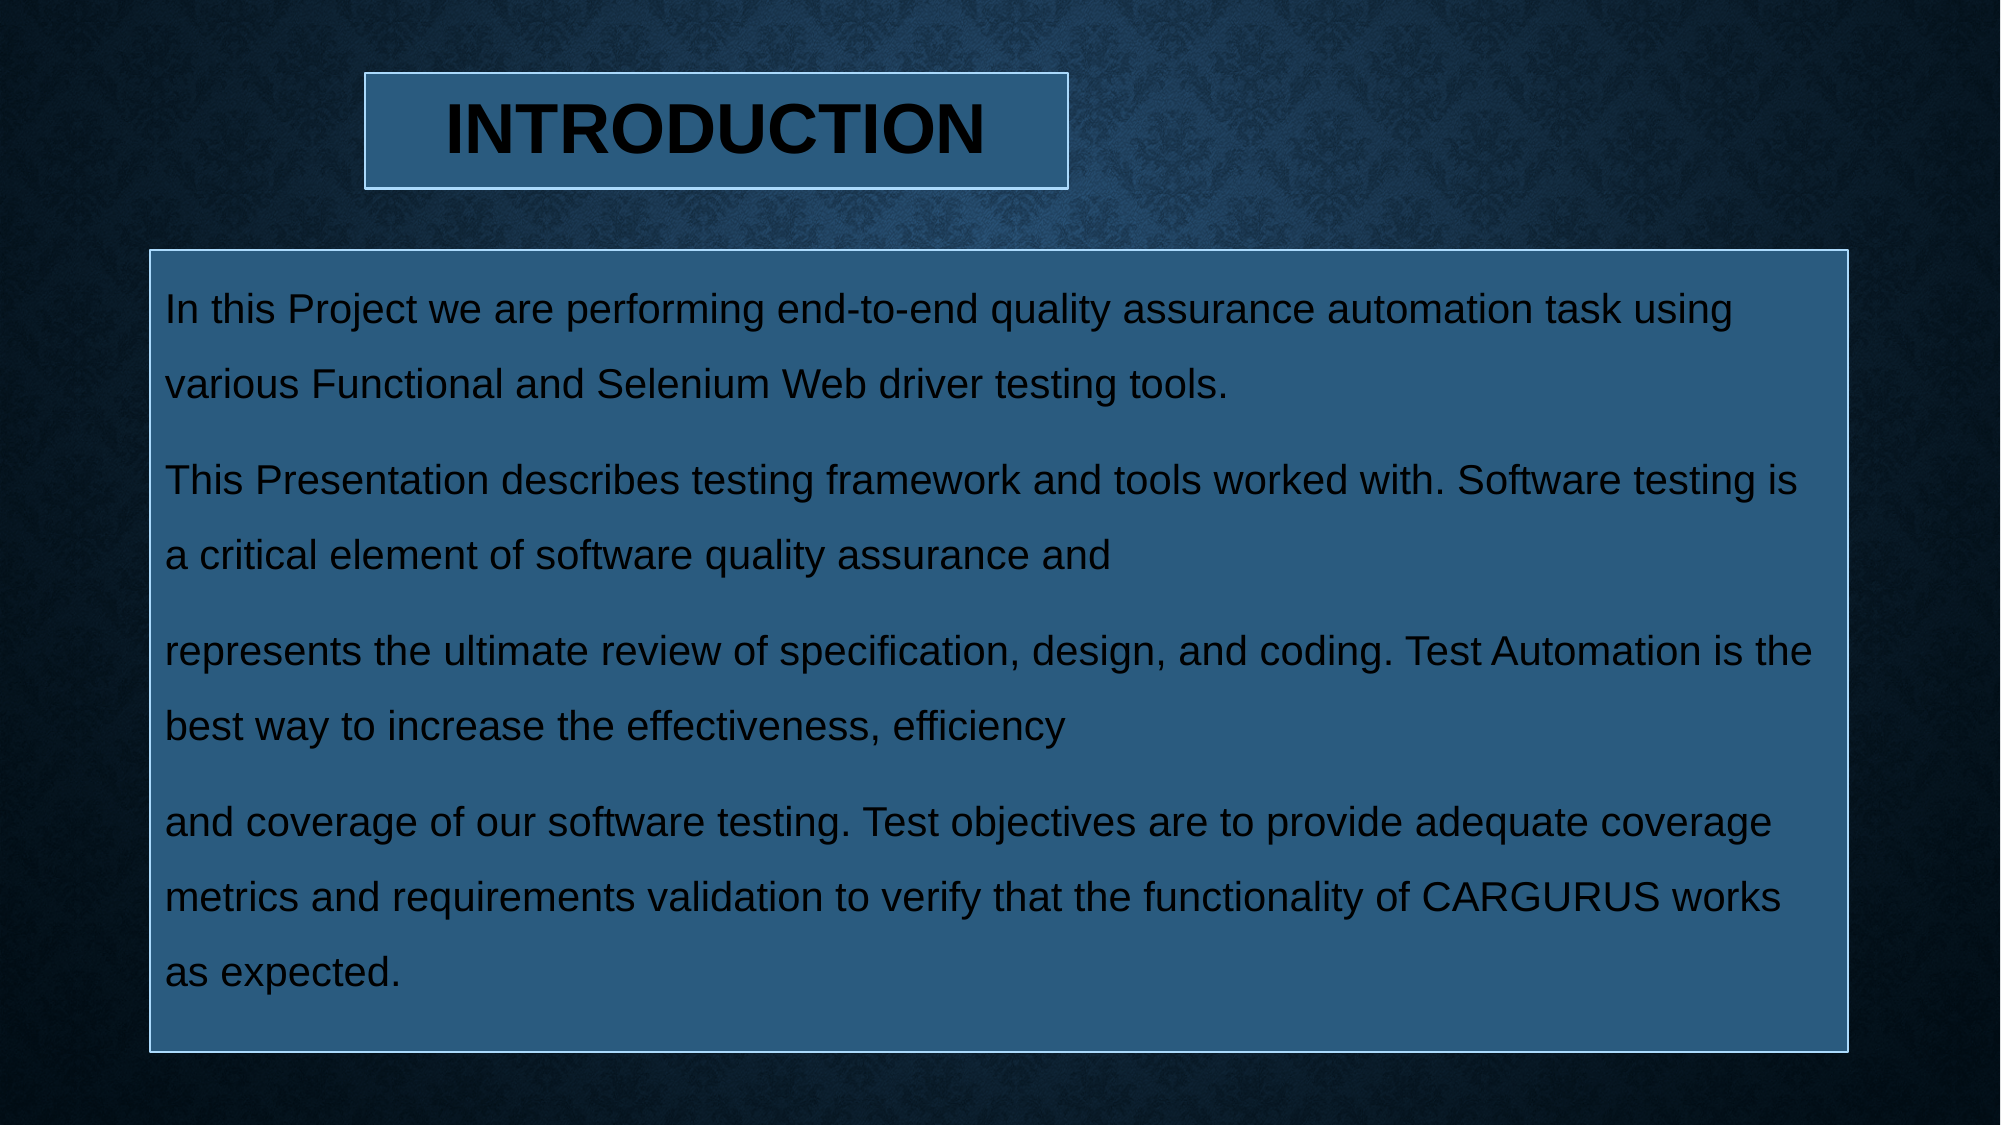

# INTRODUCTION
In this Project we are performing end-to-end quality assurance automation task using various Functional and Selenium Web driver testing tools.
This Presentation describes testing framework and tools worked with. Software testing is a critical element of software quality assurance and
represents the ultimate review of specification, design, and coding. Test Automation is the best way to increase the effectiveness, efficiency
and coverage of our software testing. Test objectives are to provide adequate coverage metrics and requirements validation to verify that the functionality of CARGURUS works as expected.